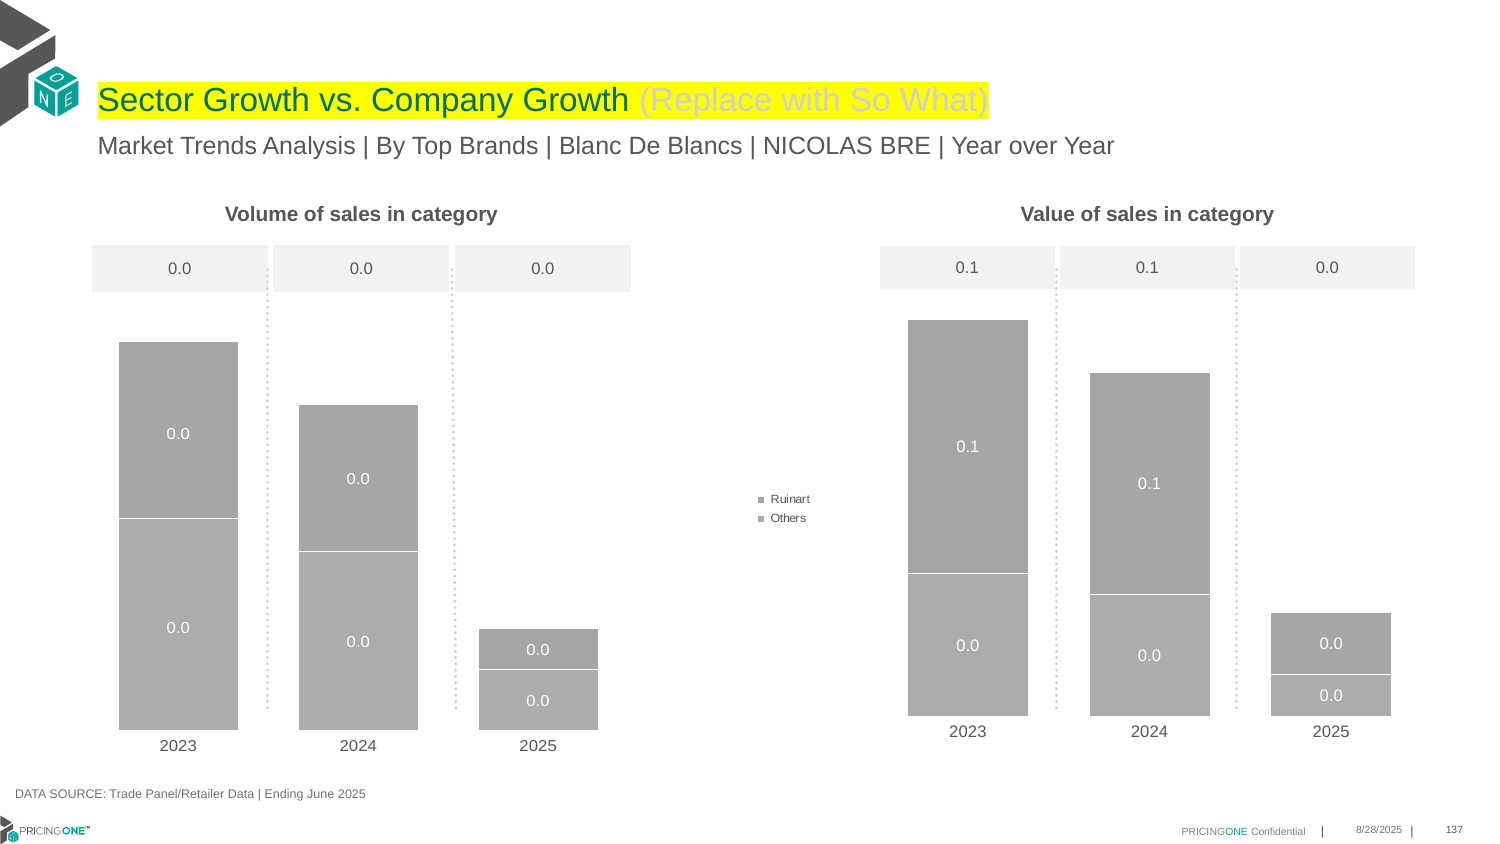

# Sector Growth vs. Company Growth (Replace with So What)
Market Trends Analysis | By Top Brands | Blanc De Blancs | NICOLAS BRE | Year over Year
| Value of sales in category |  |  |
| --- | --- | --- |
| 0.1 | 0.1 | 0.0 |
| Volume of sales in category |  |  |
| --- | --- | --- |
| 0.0 | 0.0 | 0.0 |

### Chart

| Category | Others | Ruinart |
|---|---|---|
| 2023 | 0.033999 | 0.060662 |
| 2024 | 0.028968 | 0.053177 |
| 2025 | 0.009987 | 0.014768 |

### Chart

| Category | Others | Ruinart |
|---|---|---|
| 2023 | 0.000586 | 0.00049 |
| 2024 | 0.000495 | 0.000408 |
| 2025 | 0.000169 | 0.000113 |
DATA SOURCE: Trade Panel/Retailer Data | Ending June 2025

8/28/2025
137